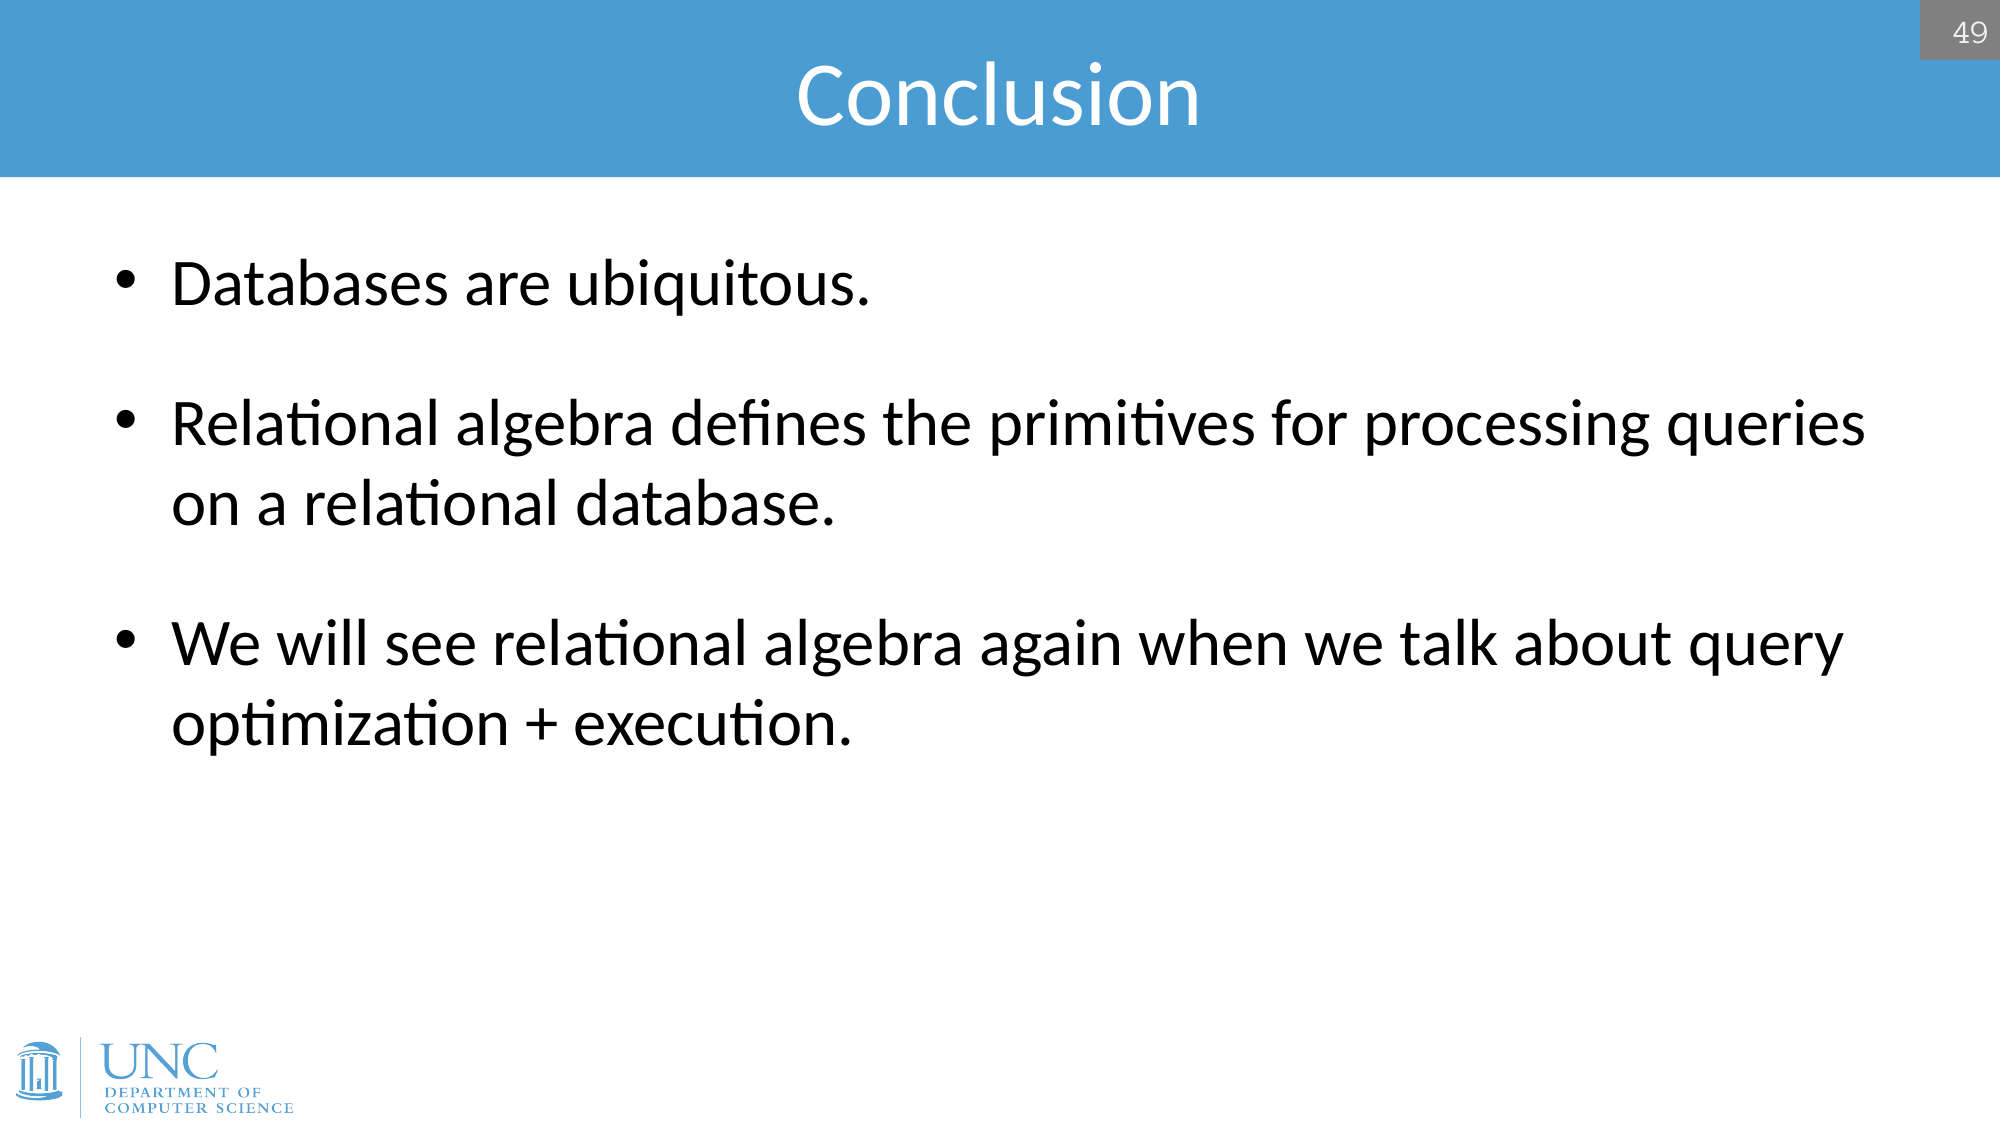

# Conclusion
49
Databases are ubiquitous.

Relational algebra defines the primitives for processing queries on a relational database.

We will see relational algebra again when we talk about query optimization + execution.